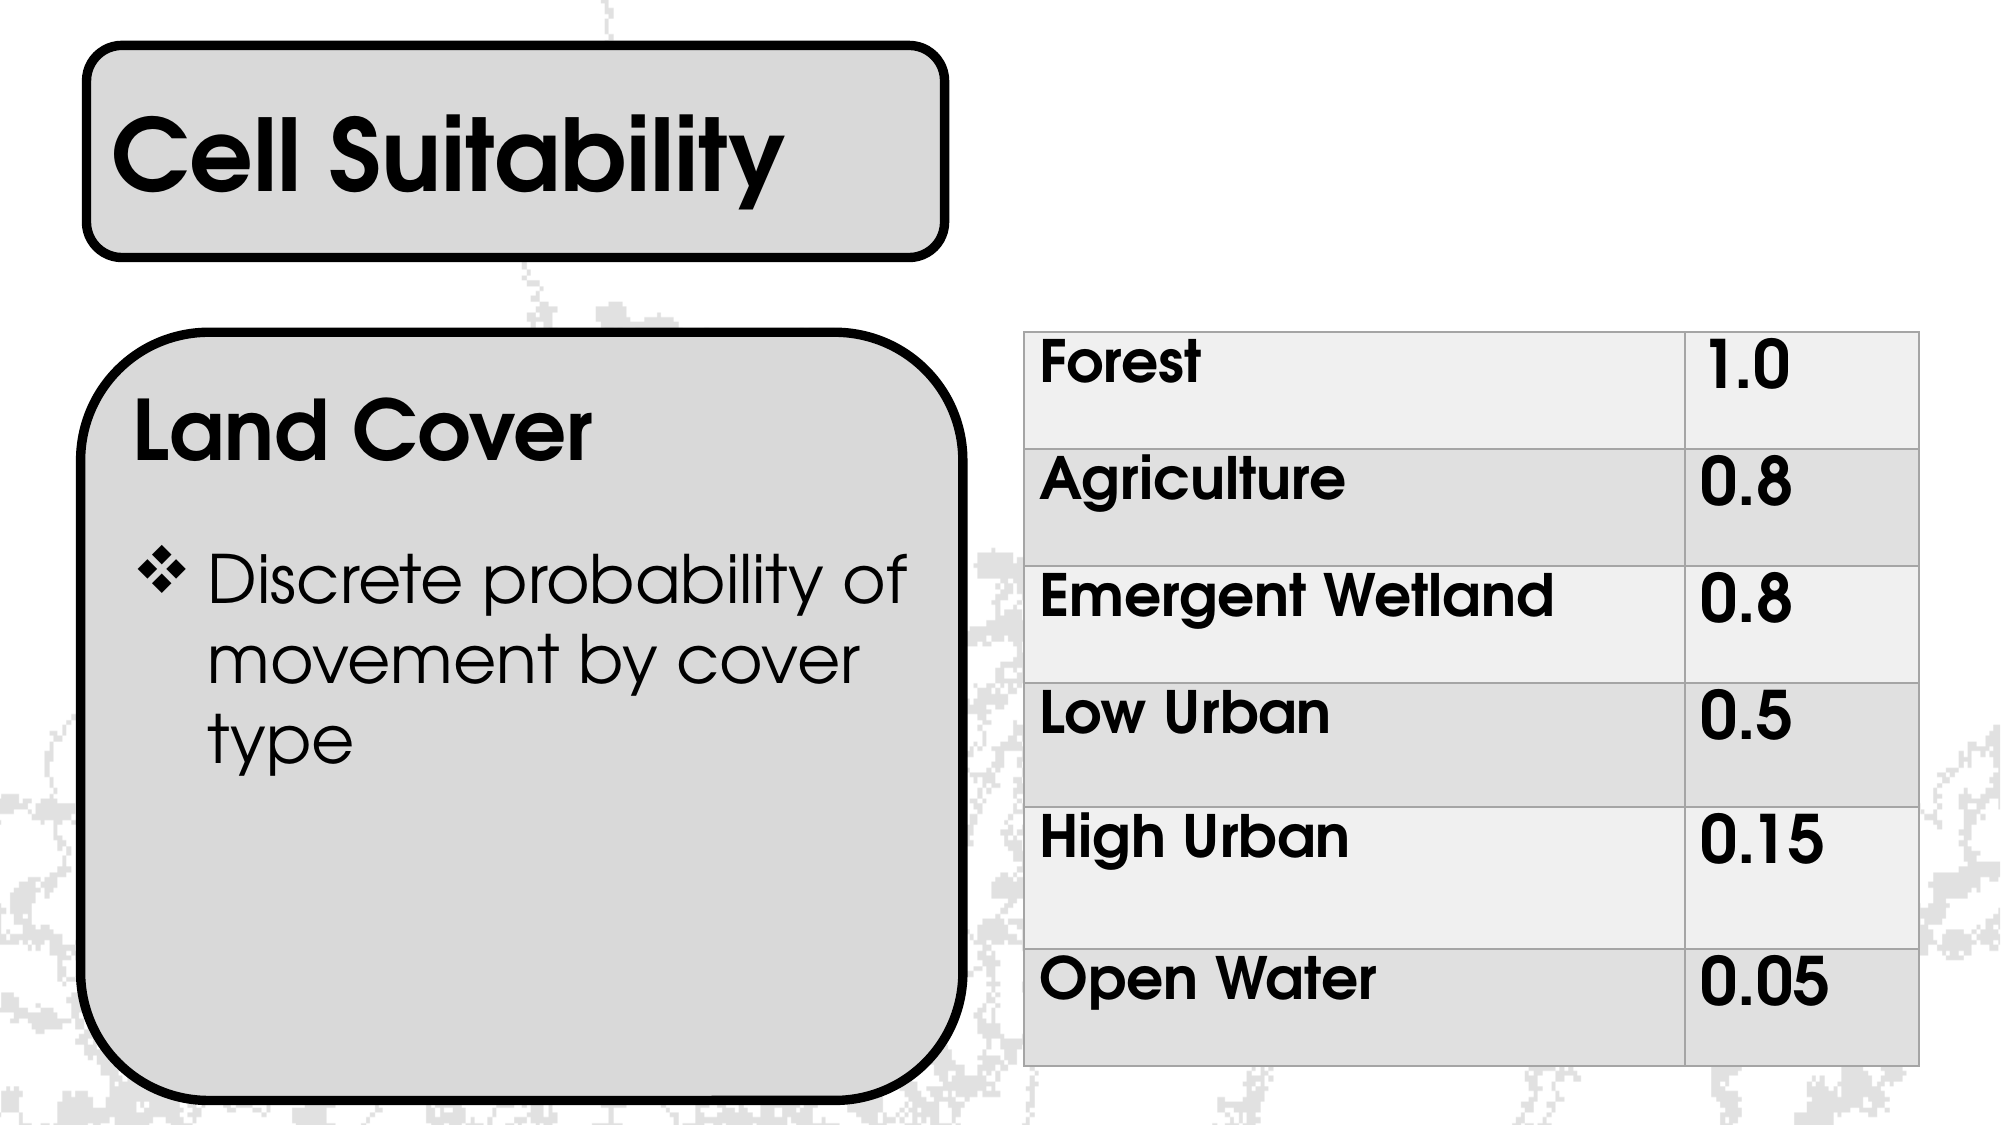

Cell Suitability
Land Cover

Discrete probability of movement by cover type

| Forest | 1.0 |
| --- | --- |
| Agriculture | 0.8 |
| Emergent Wetland | 0.8 |
| Low Urban | 0.5 |
| High Urban | 0.15 |
| Open Water | 0.05 |